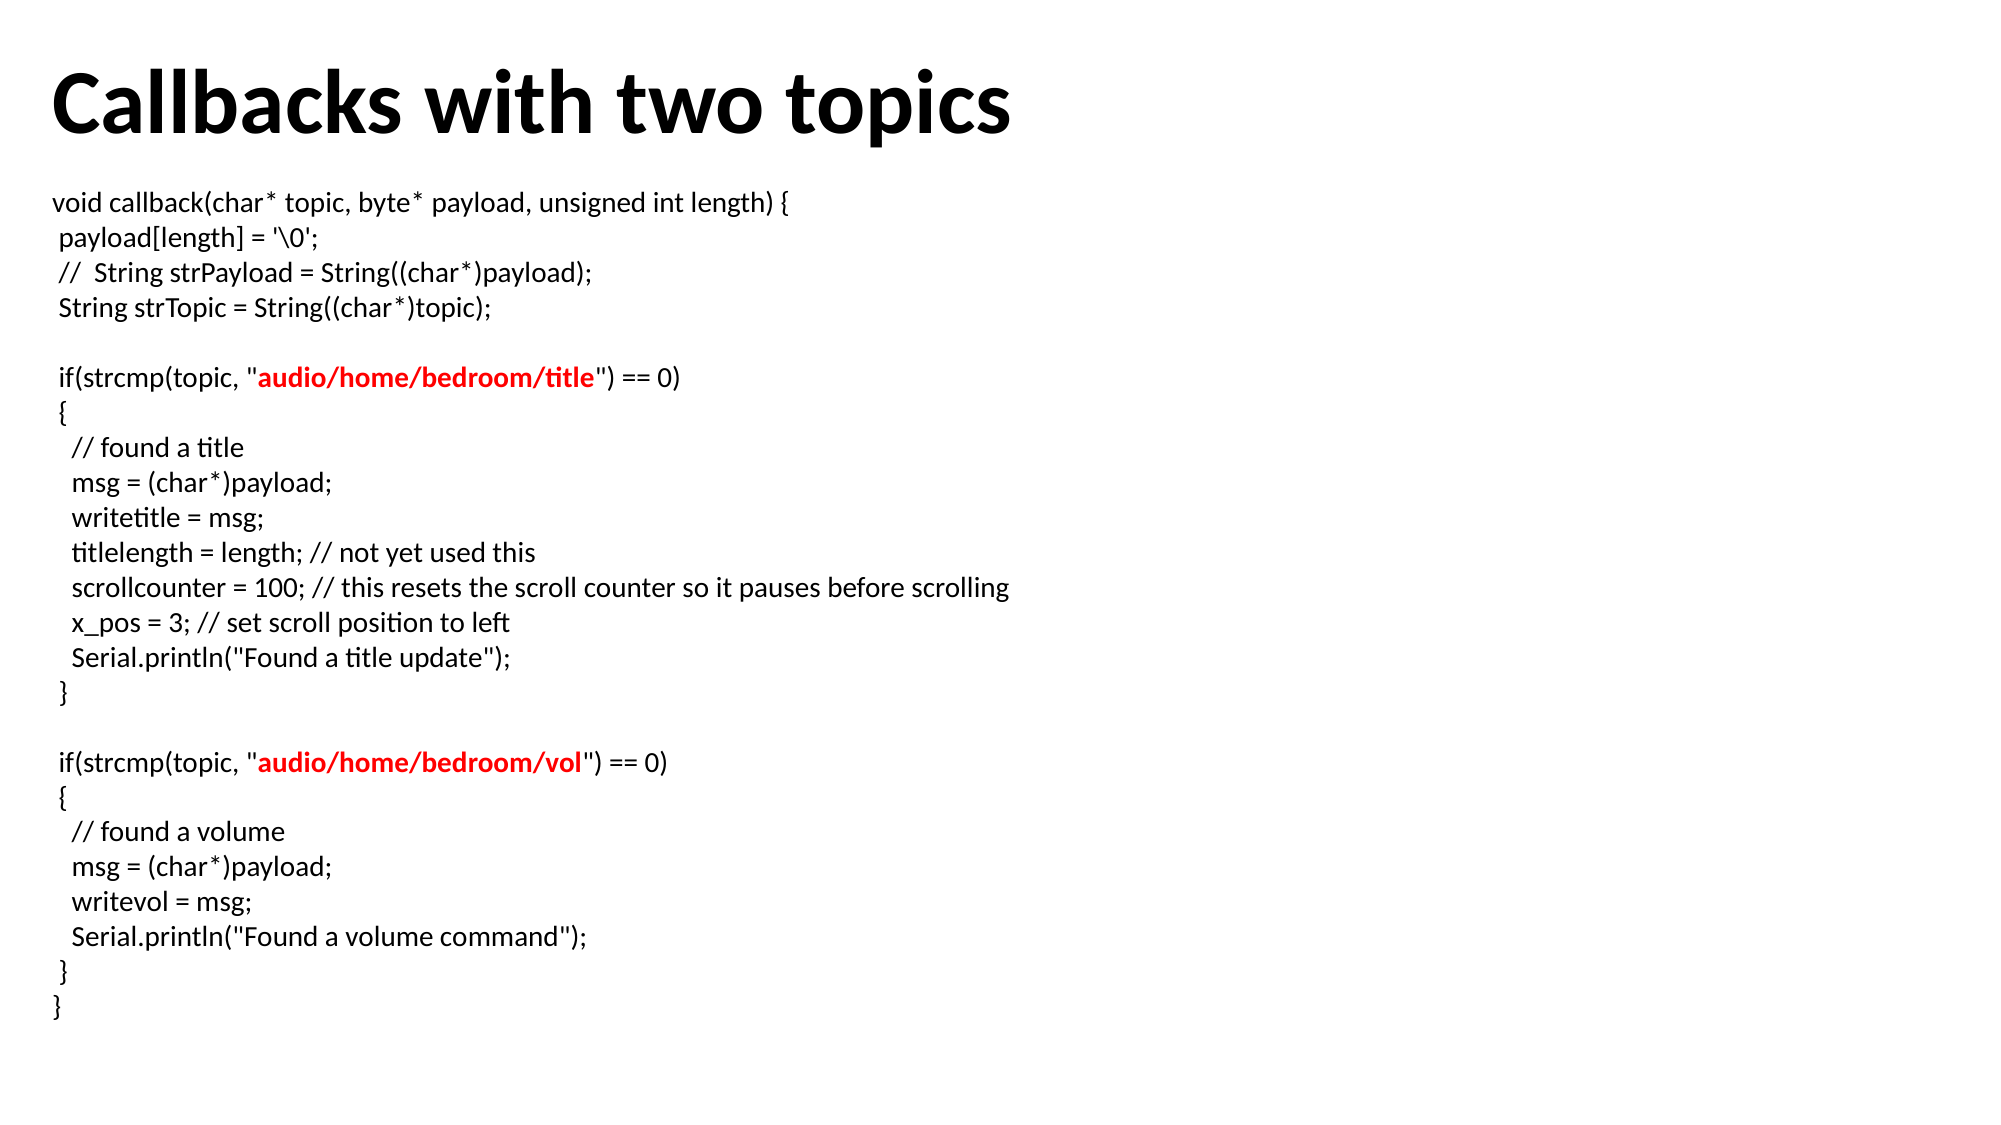

# Callbacks with two topics
void callback(char* topic, byte* payload, unsigned int length) {
 payload[length] = '\0';
 //  String strPayload = String((char*)payload);
 String strTopic = String((char*)topic);
 if(strcmp(topic, "audio/home/bedroom/title") == 0)
 {
   // found a title
   msg = (char*)payload;
   writetitle = msg;
   titlelength = length; // not yet used this
   scrollcounter = 100; // this resets the scroll counter so it pauses before scrolling
   x_pos = 3; // set scroll position to left
   Serial.println("Found a title update");
 }
 if(strcmp(topic, "audio/home/bedroom/vol") == 0)
 {
   // found a volume
   msg = (char*)payload;
   writevol = msg;
   Serial.println("Found a volume command");
 }
}